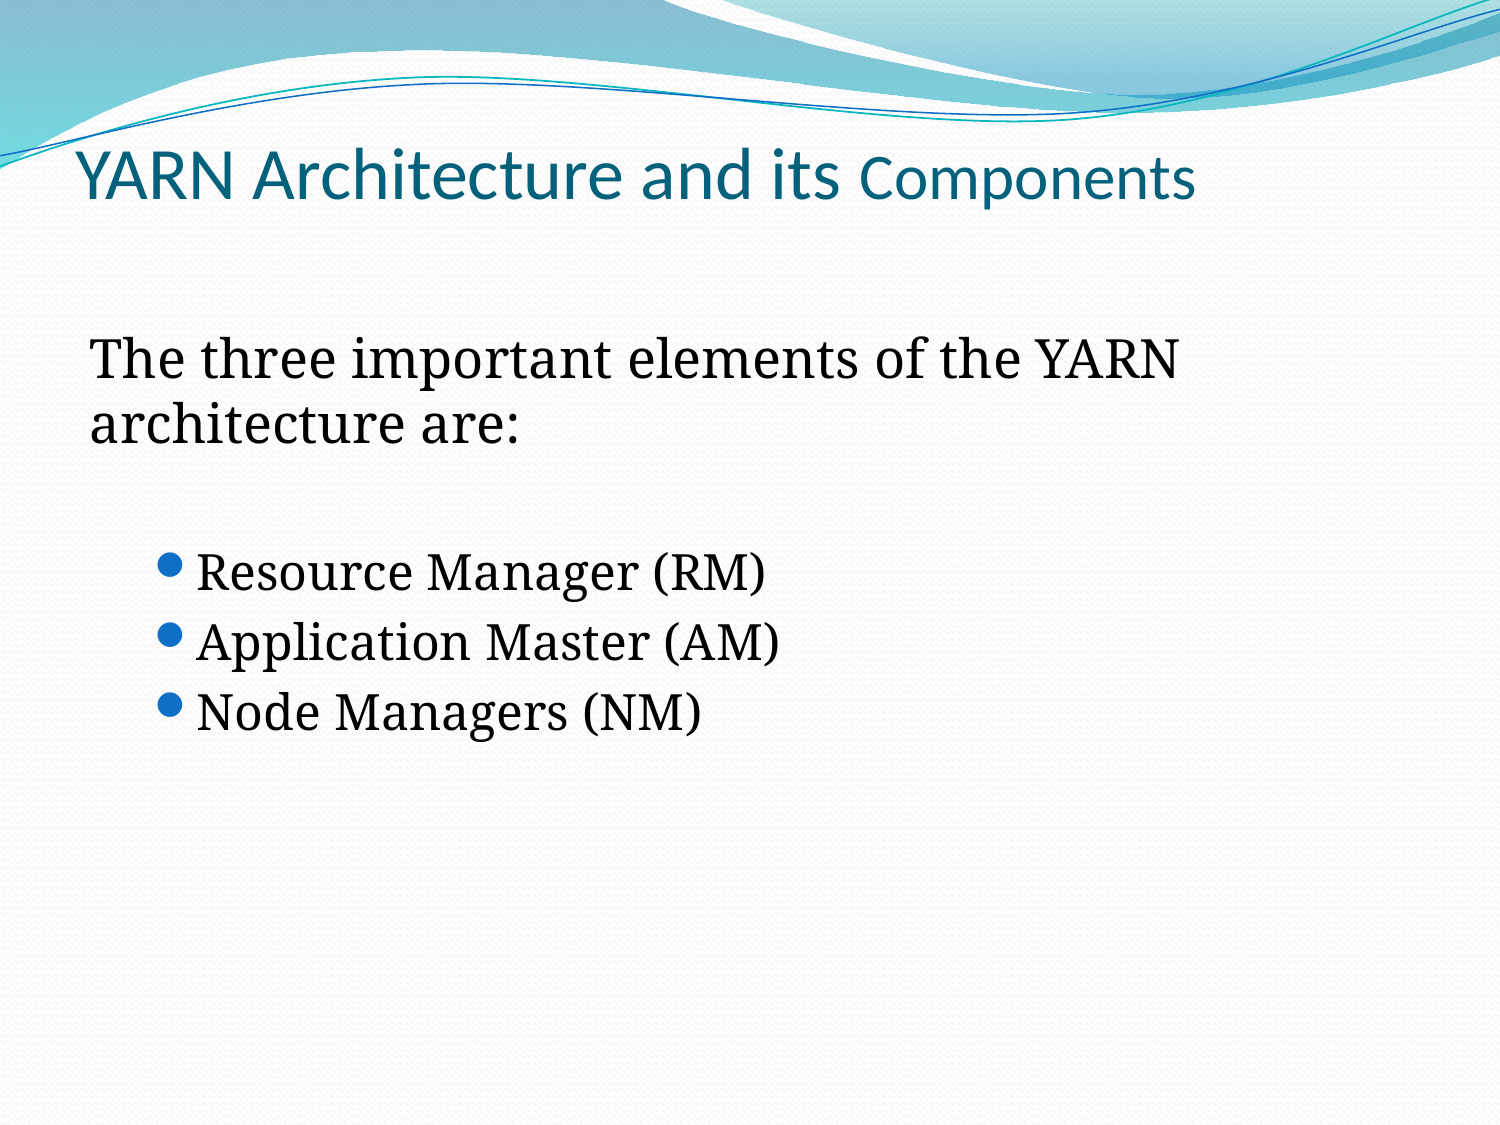

# YARN Architecture and its Components
The three important elements of the YARN architecture are:

Resource Manager (RM)
Application Master (AM)
Node Managers (NM)